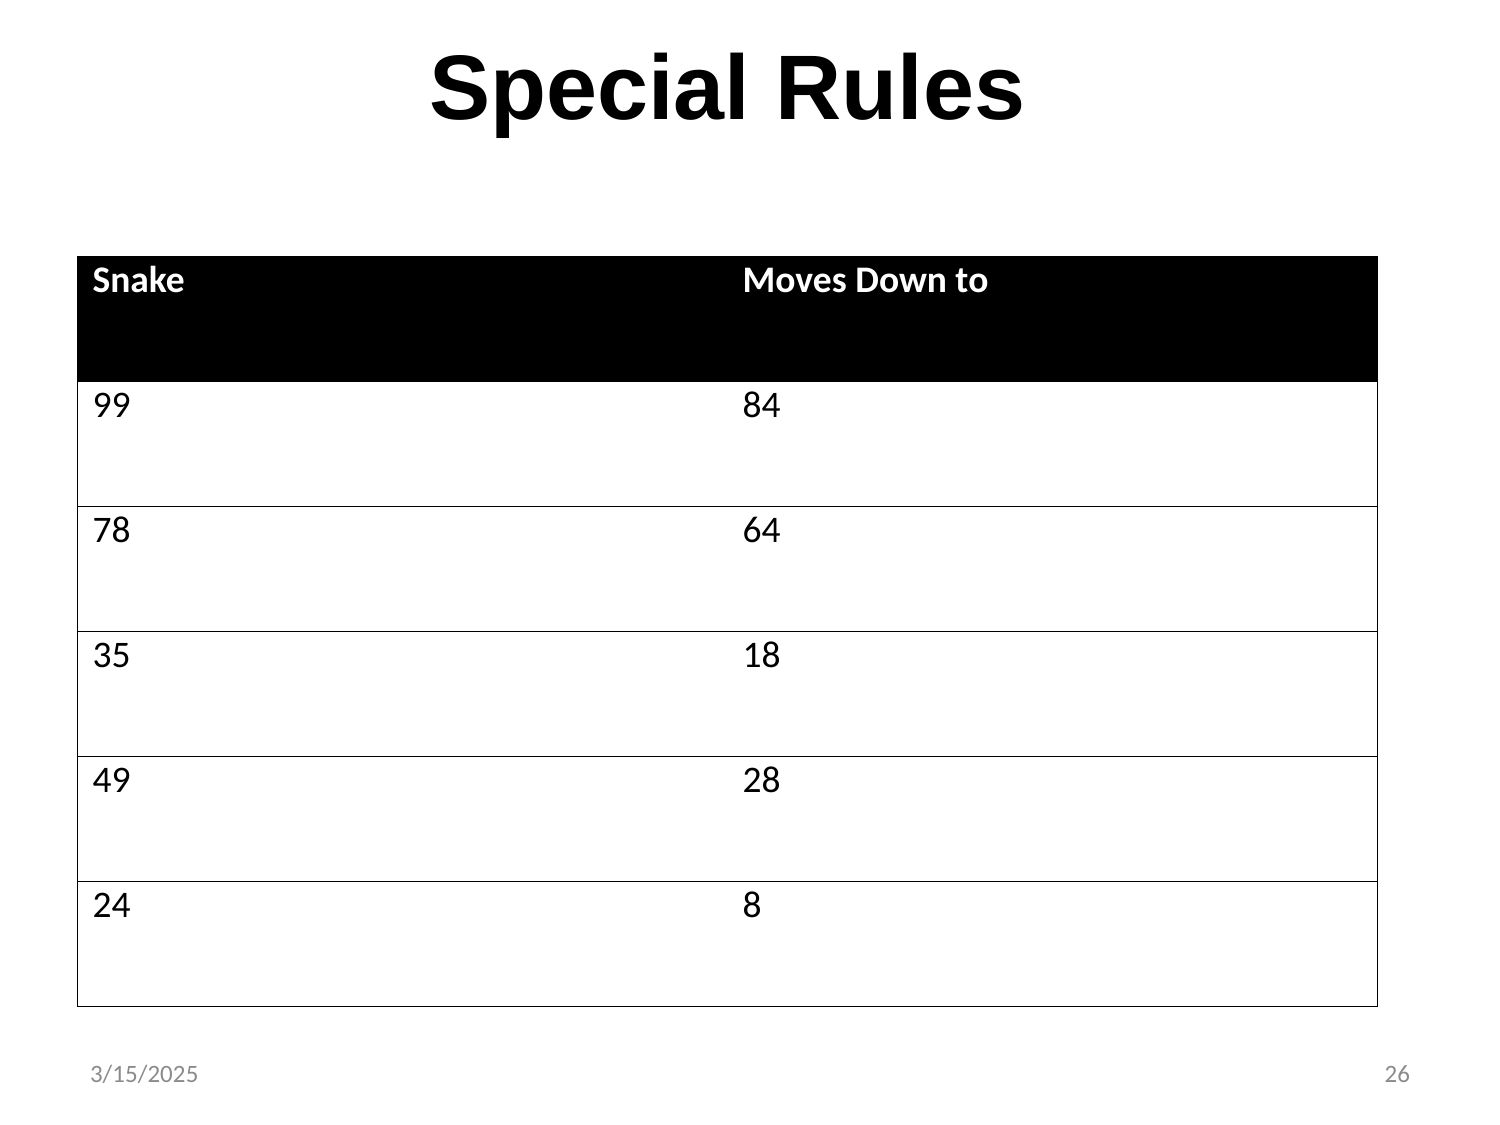

# Special Rules
| Snake | Moves Down to |
| --- | --- |
| 99 | 84 |
| 78 | 64 |
| 35 | 18 |
| 49 | 28 |
| 24 | 8 |
3/15/2025
26